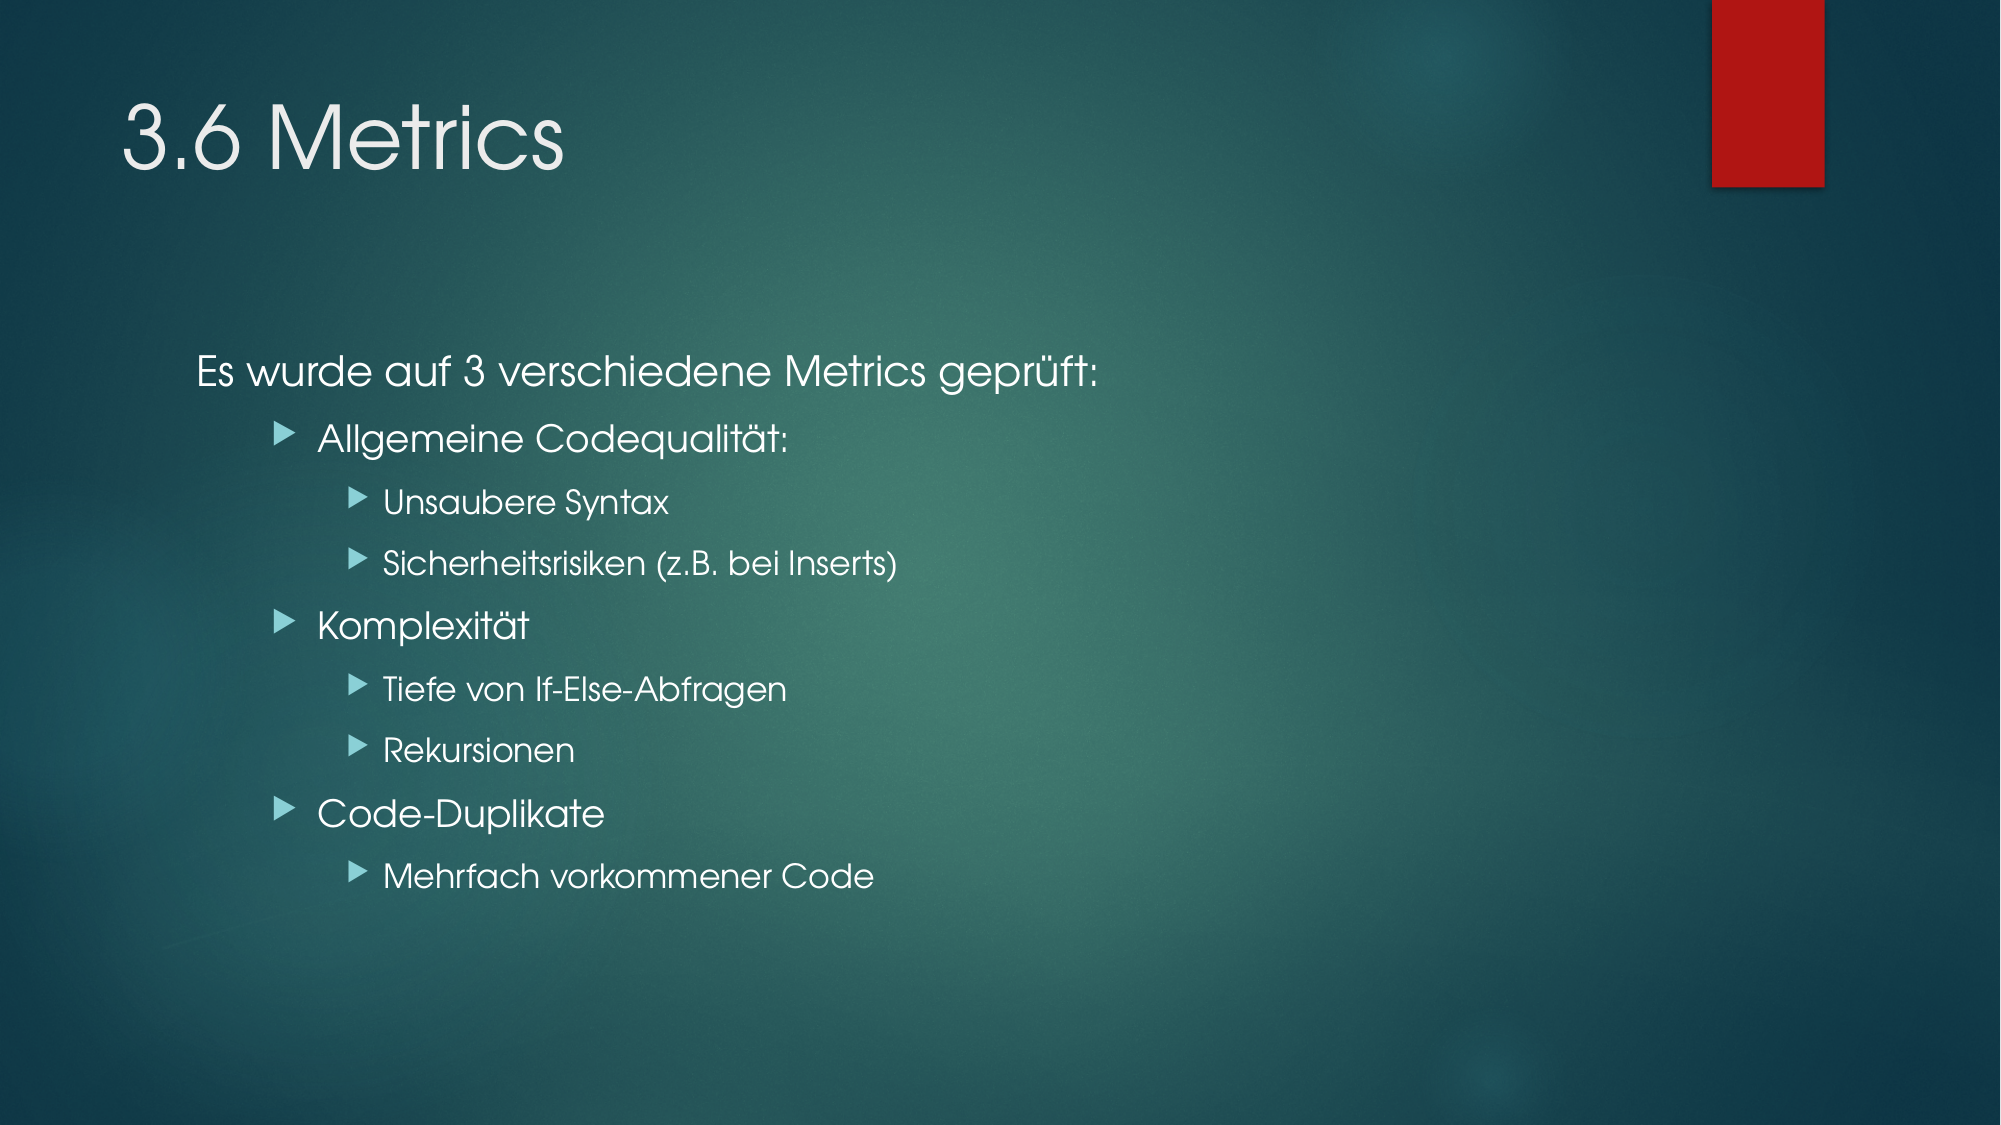

# 3.6 Metrics
Es wurde auf 3 verschiedene Metrics geprüft:
Allgemeine Codequalität:
Unsaubere Syntax
Sicherheitsrisiken (z.B. bei Inserts)
Komplexität
Tiefe von If-Else-Abfragen
Rekursionen
Code-Duplikate
Mehrfach vorkommener Code